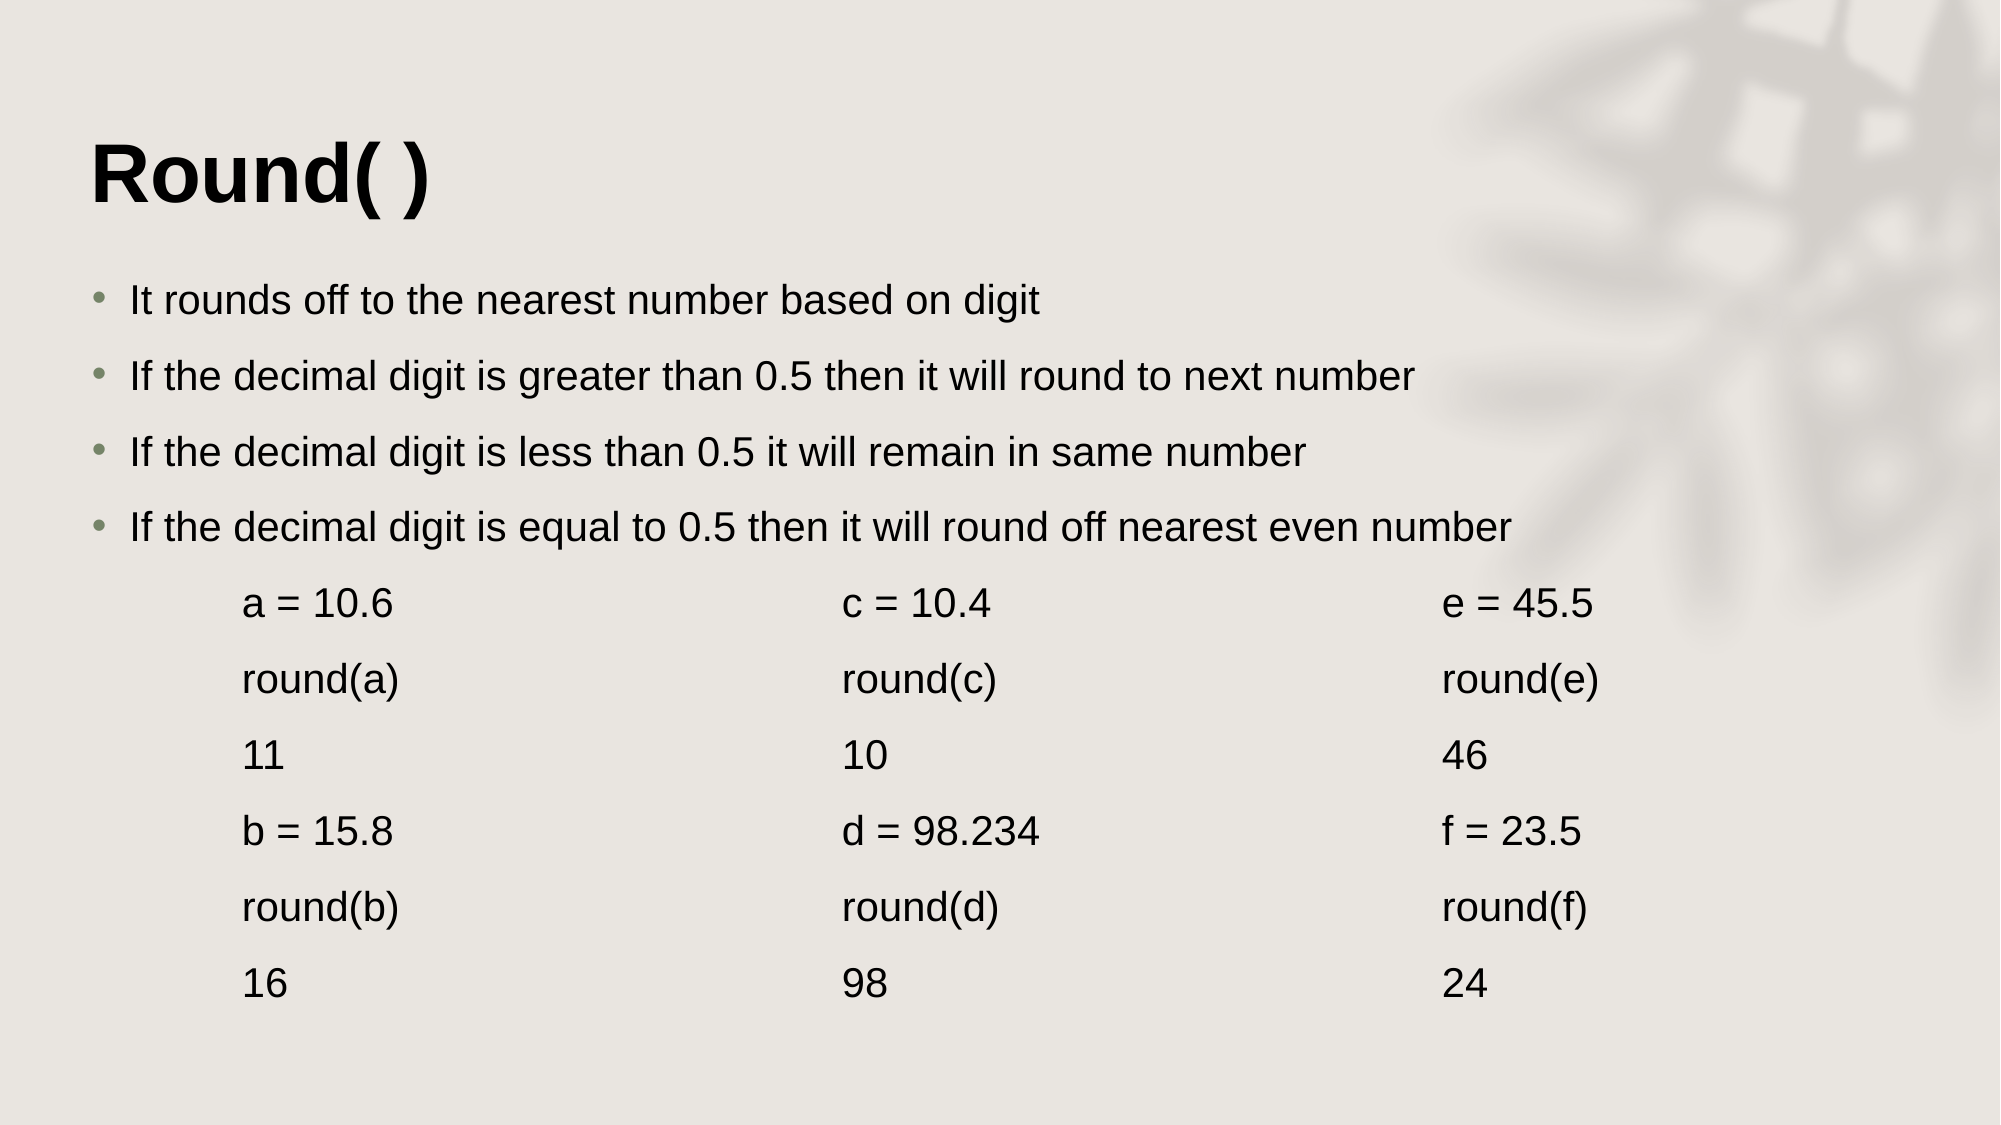

# Round( )
It rounds off to the nearest number based on digit
If the decimal digit is greater than 0.5 then it will round to next number
If the decimal digit is less than 0.5 it will remain in same number
If the decimal digit is equal to 0.5 then it will round off nearest even number
	a = 10.6			c = 10.4				e = 45.5
	round(a)			round(c)			round(e)
	11				10				46
	b = 15.8			d = 98.234			f = 23.5
	round(b)			round(d)			round(f)
	16				98				24